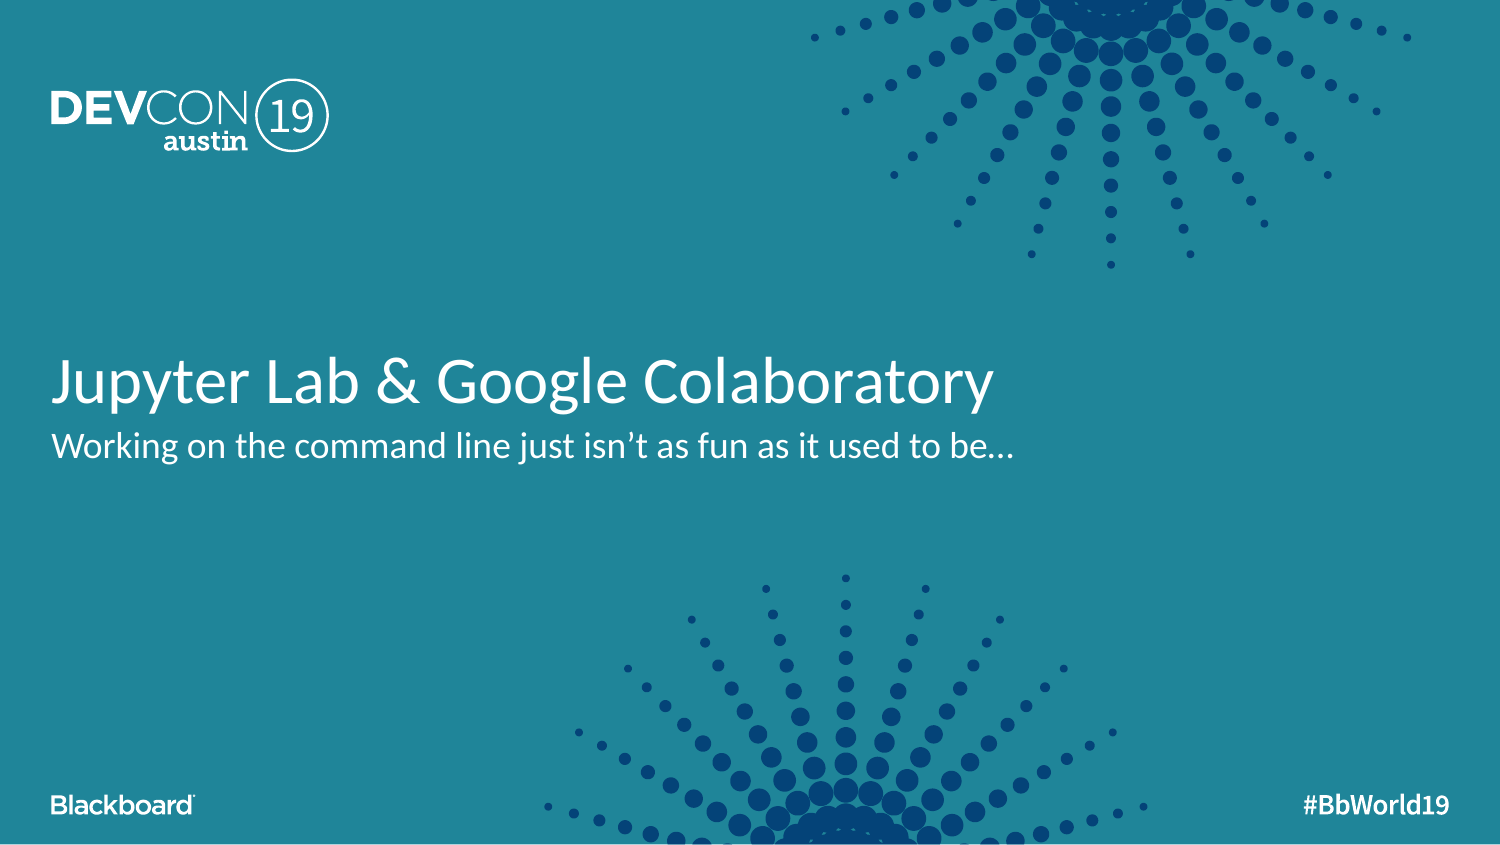

# Jupyter Lab & Google Colaboratory
Working on the command line just isn’t as fun as it used to be…